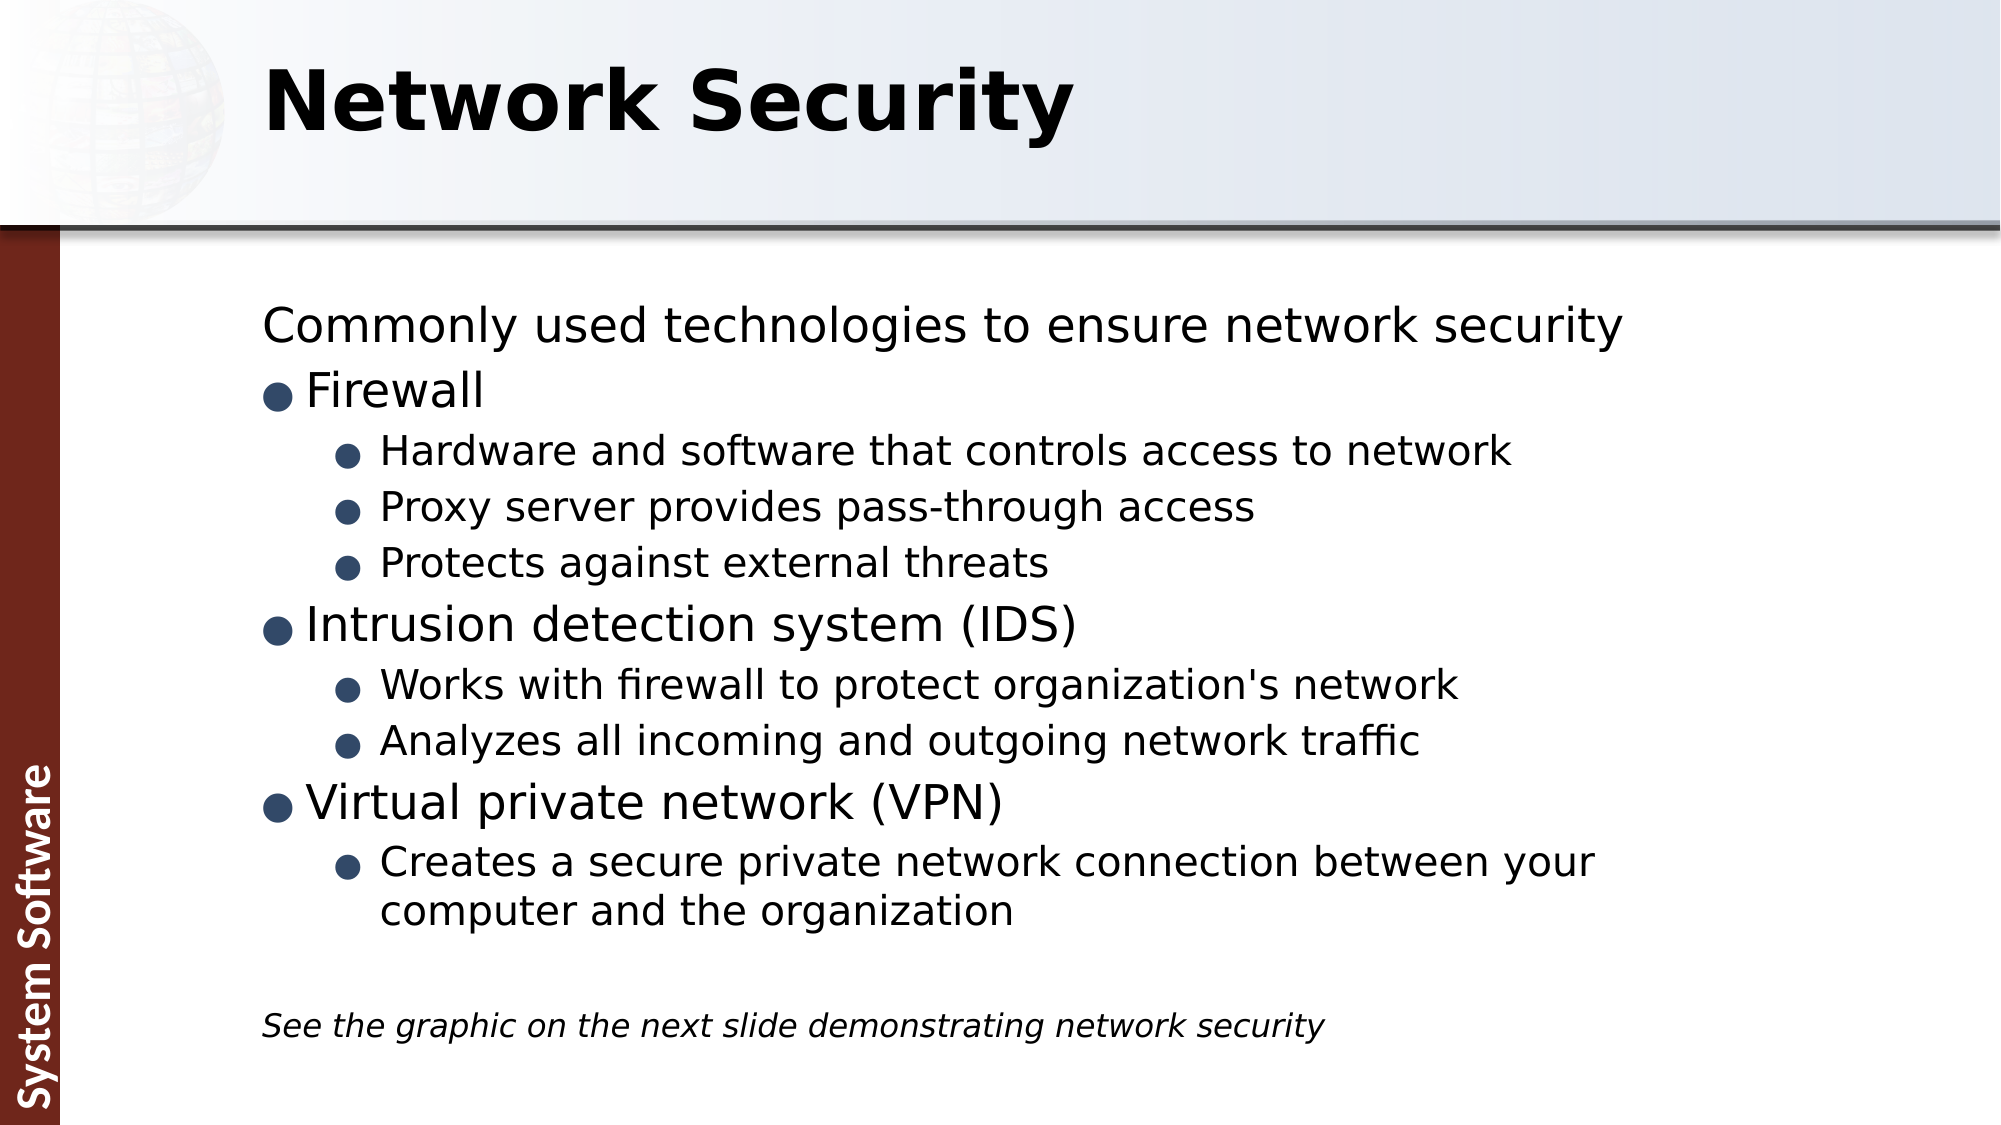

# Network Security
Commonly used technologies to ensure network security
Firewall
Hardware and software that controls access to network
Proxy server provides pass-through access
Protects against external threats
Intrusion detection system (IDS)
Works with firewall to protect organization's network
Analyzes all incoming and outgoing network traffic
Virtual private network (VPN)
Creates a secure private network connection between your computer and the organization

See the graphic on the next slide demonstrating network security